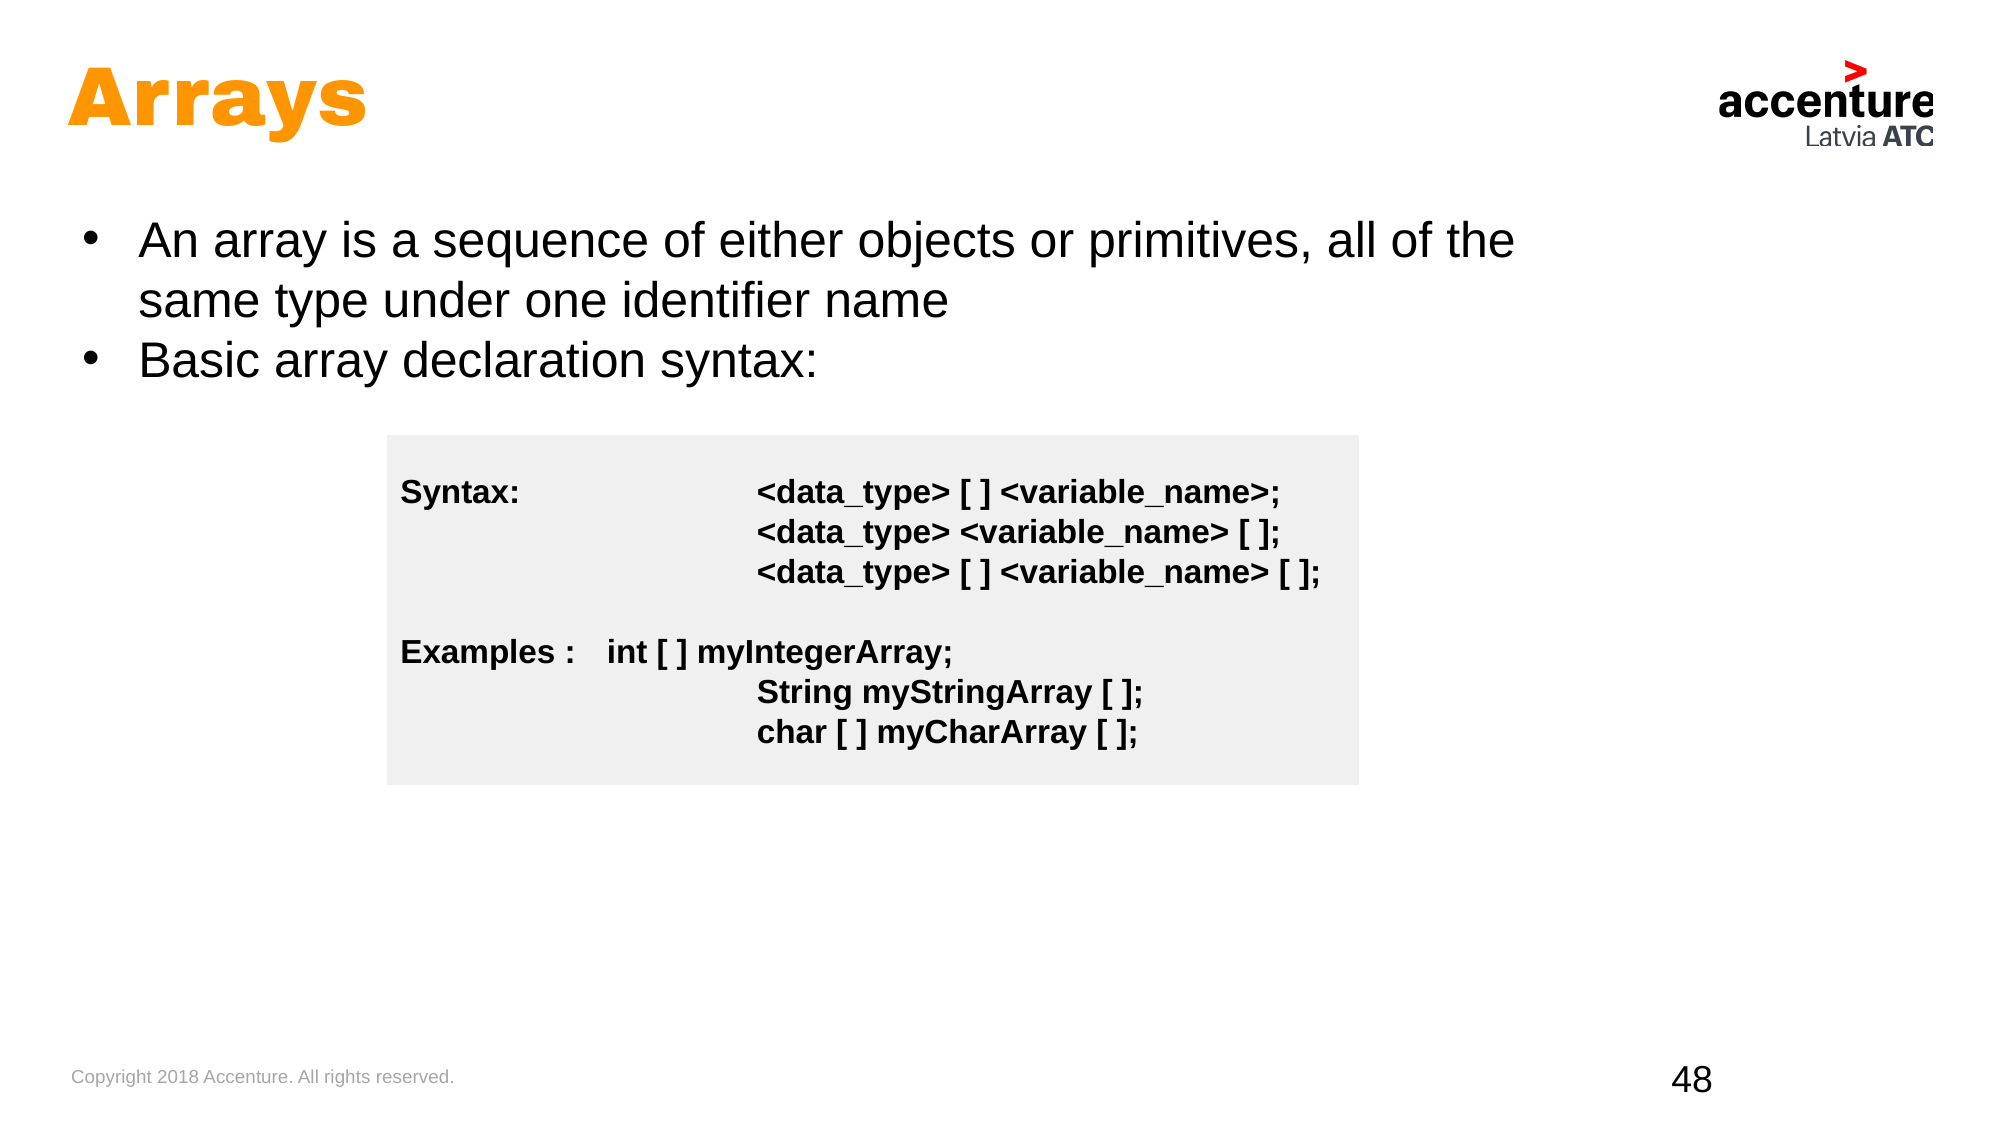

Arrays
An array is a sequence of either objects or primitives, all of the same type under one identifier name
Basic array declaration syntax:

Syntax: 		<data_type> [ ] <variable_name>;
			<data_type> <variable_name> [ ];
			<data_type> [ ] <variable_name> [ ];

Examples : 	int [ ] myIntegerArray;
			String myStringArray [ ];
			char [ ] myCharArray [ ];
48